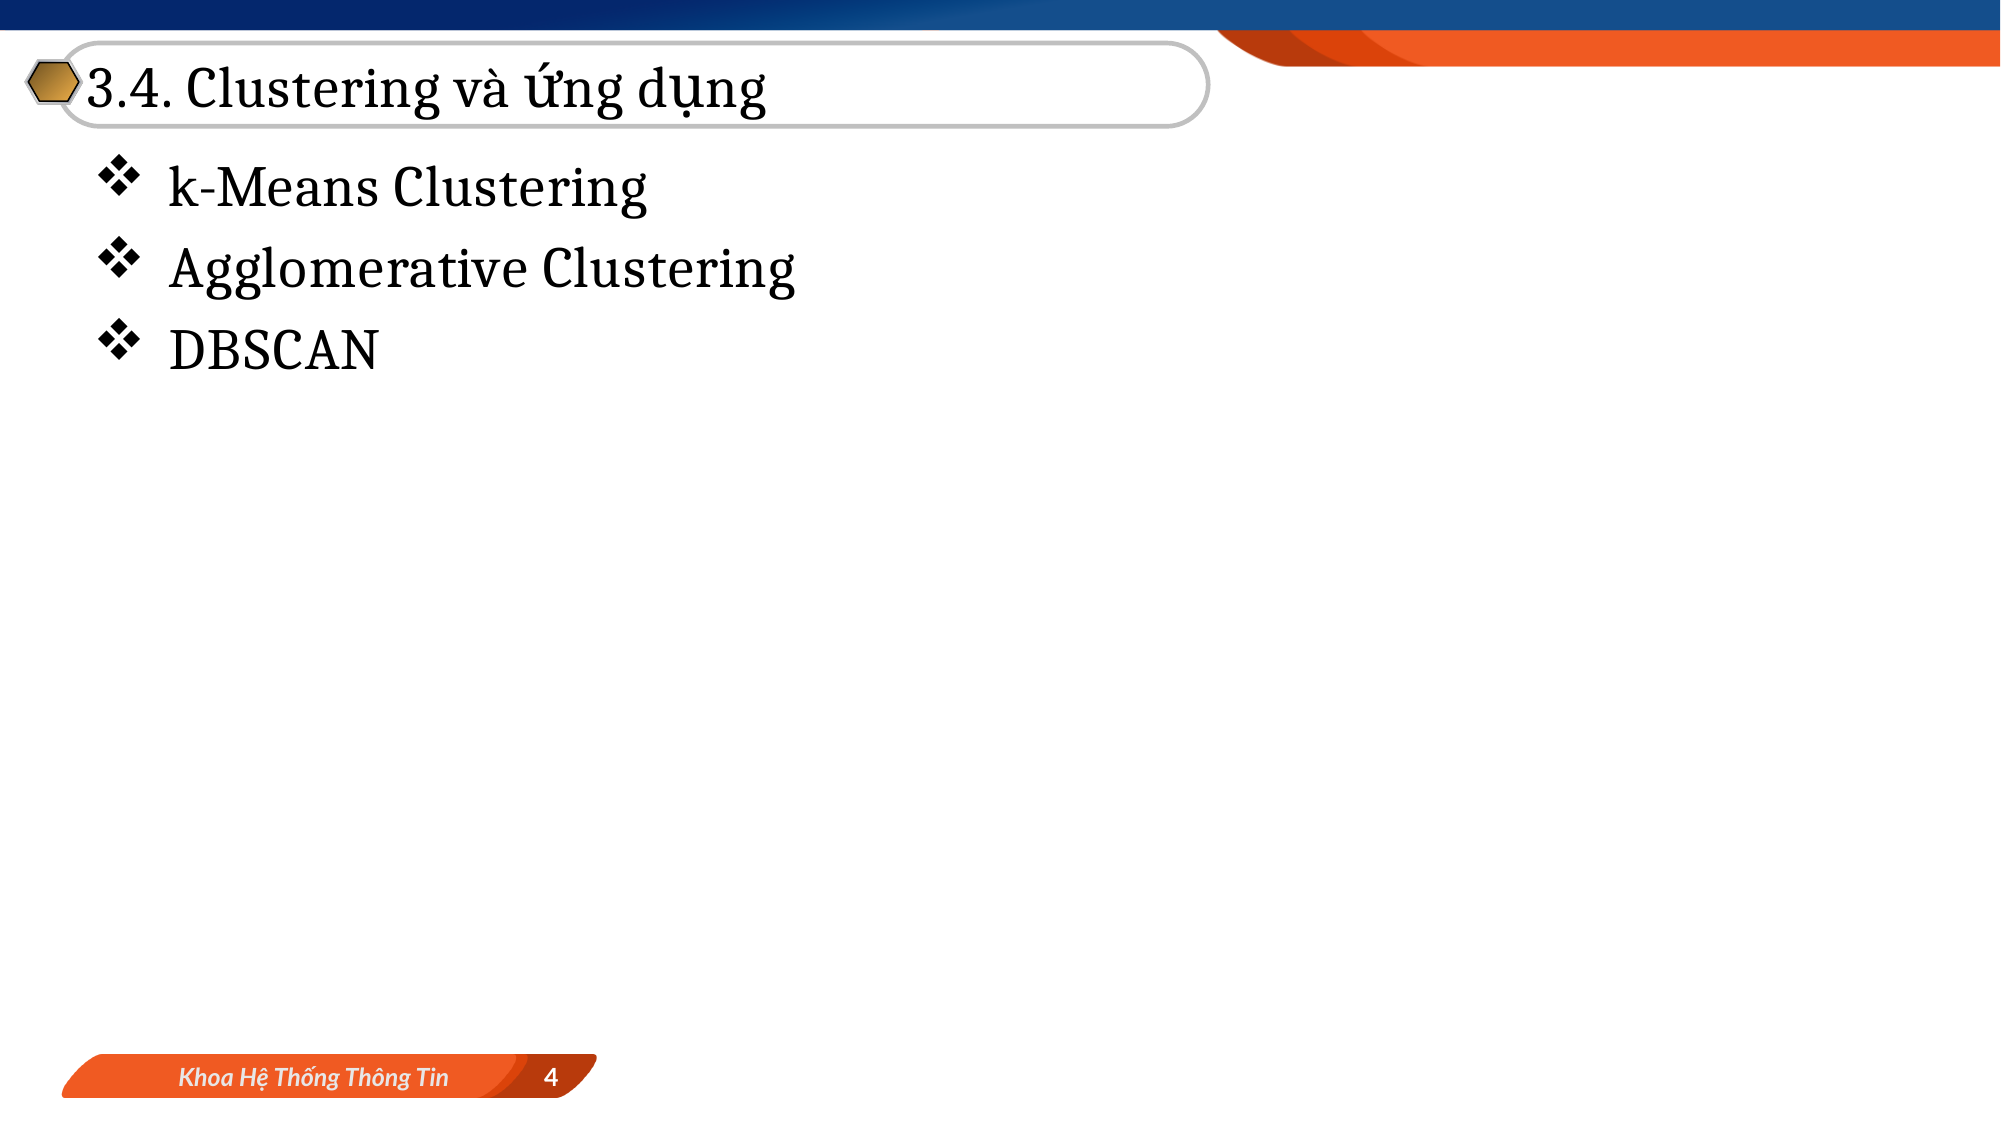

3.4. Clustering và ứng dụng

k-Means Clustering
Agglomerative Clustering
DBSCAN
4
Khoa Hệ Thống Thông Tin